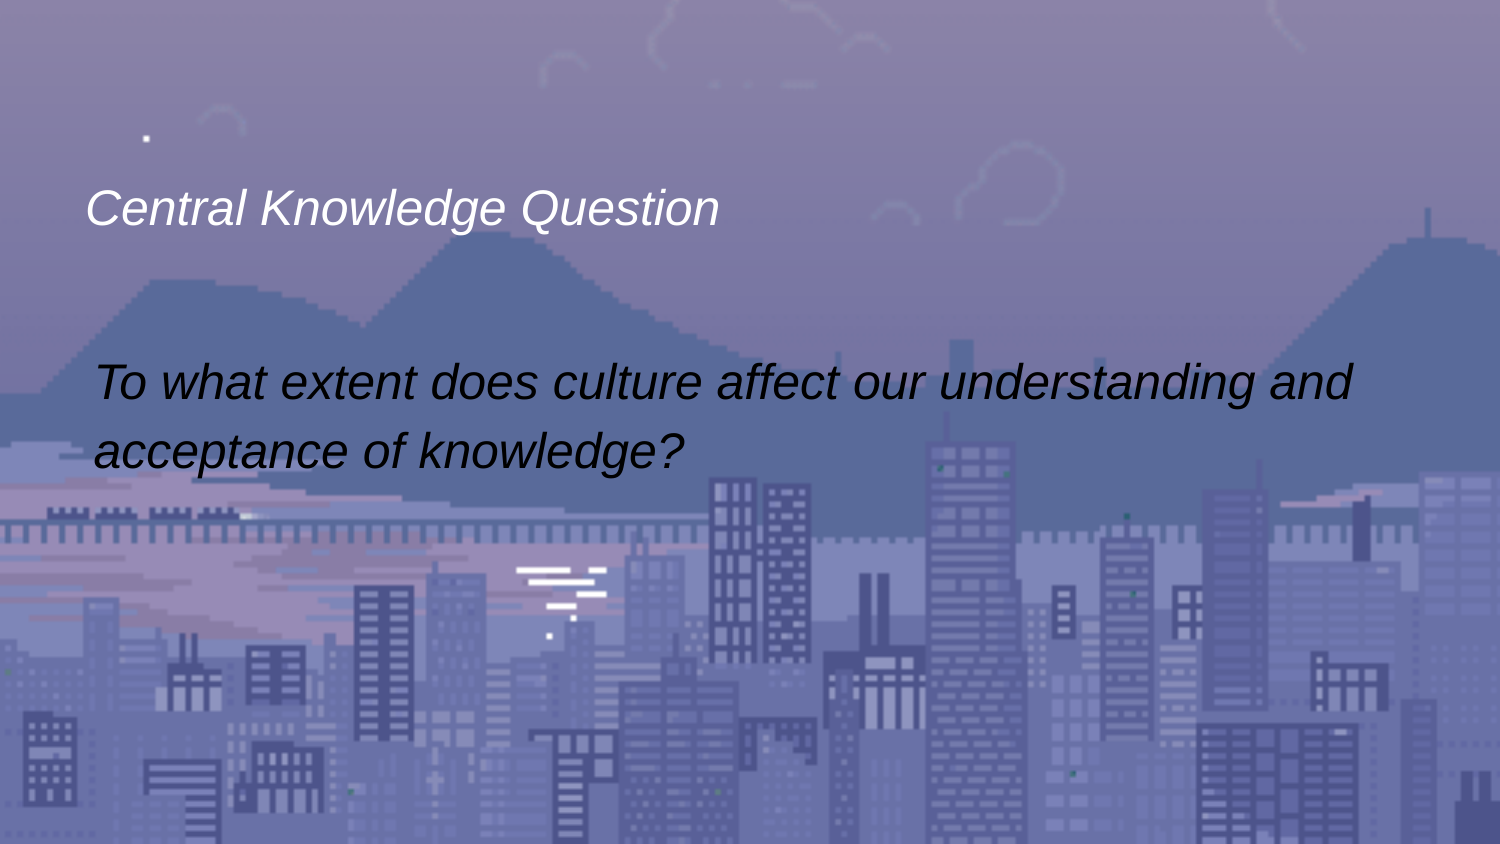

# Central Knowledge Question
To what extent does culture affect our understanding and acceptance of knowledge?